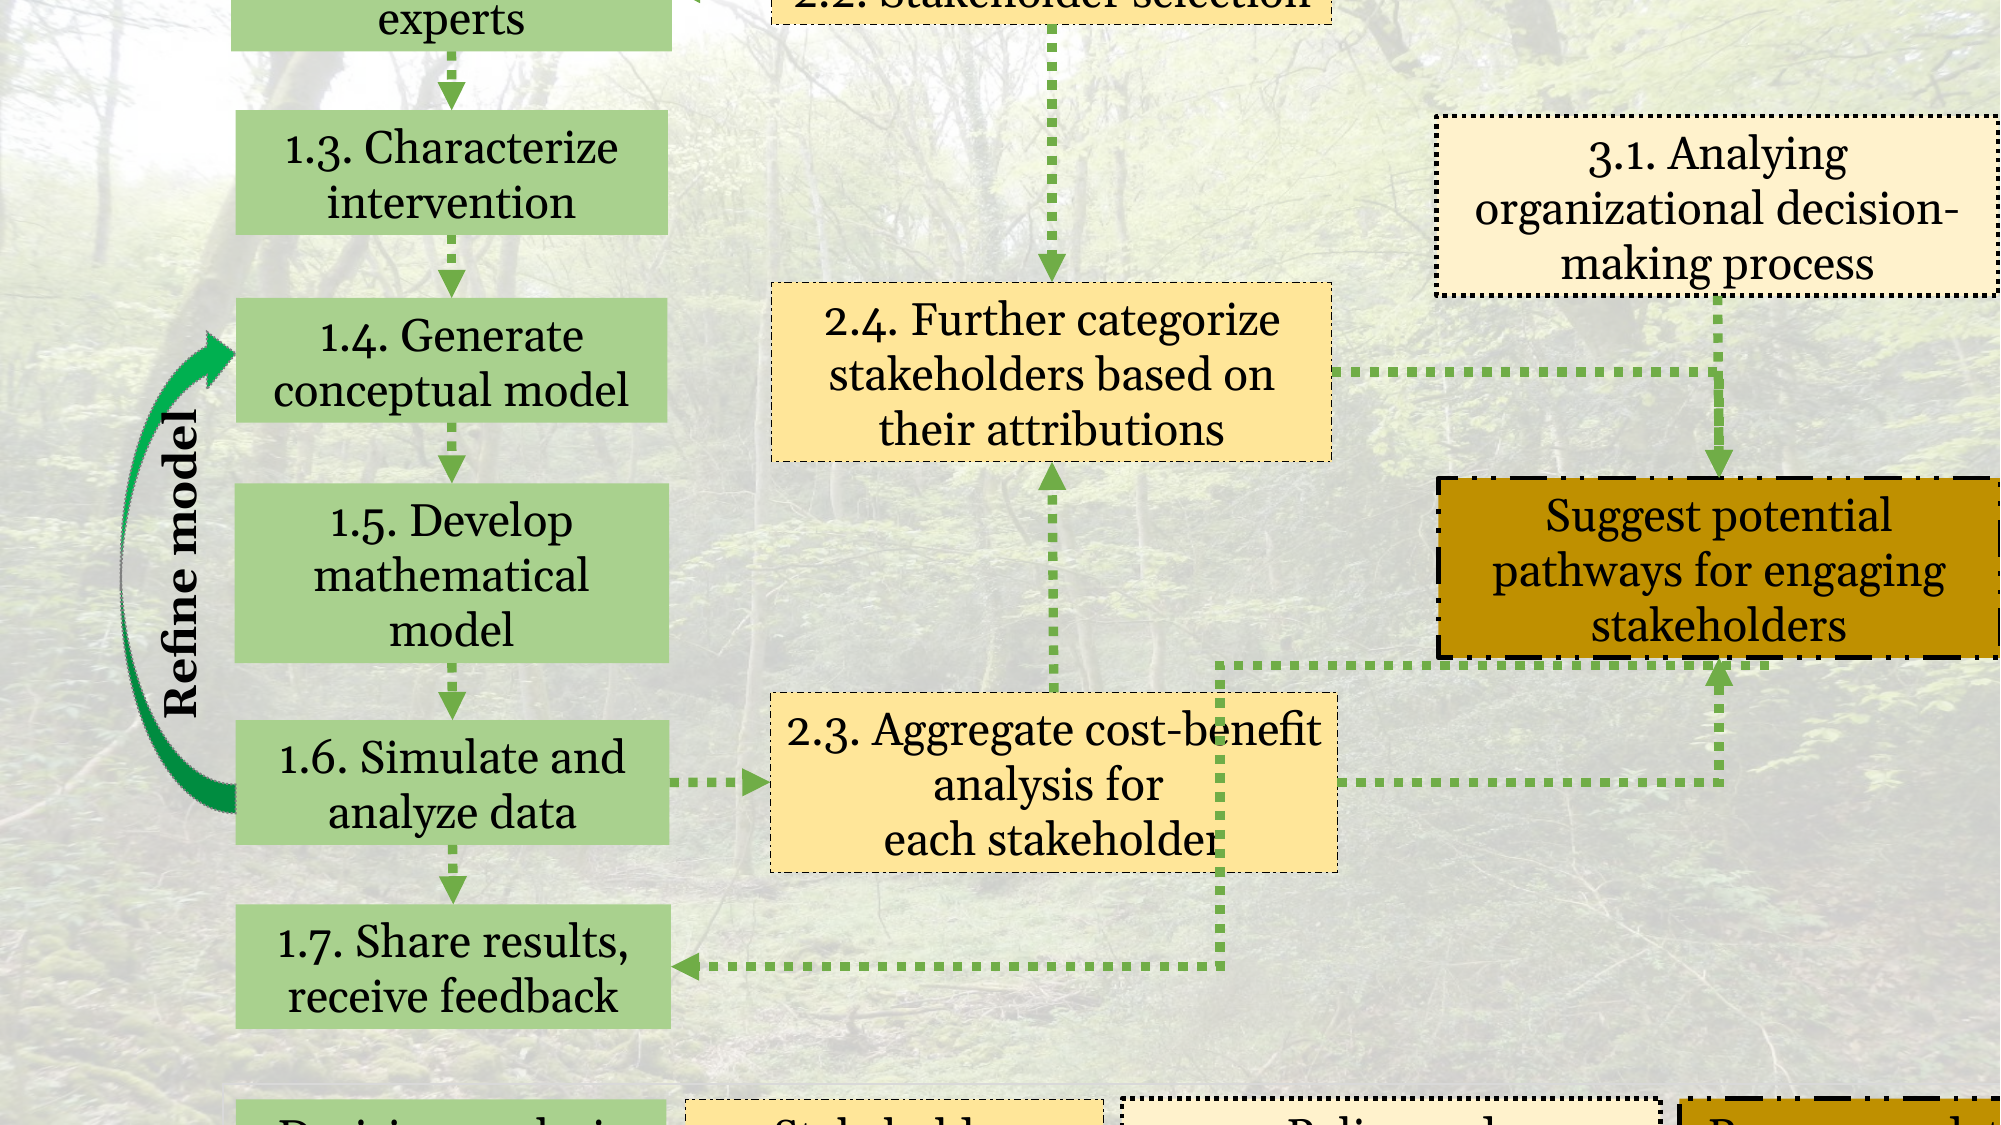

2.1. Stakeholder identification
1.1. Clarify decision and decision maker
1.2. Identify
experts
2.2. Stakeholder selection
1.3. Characterize intervention
3.1. Analying organizational decision-making process
2.4. Further categorize stakeholders based on their attributions
Iterative and reflective processes
1.4. Generate conceptual model
Suggest potential pathways for engaging stakeholders
1.5. Develop mathematical model
Refine model

2.3. Aggregate cost-benefit analysis for
each stakeholder
1.6. Simulate and analyze data
1.7. Share results, receive feedback

Policy and organizational decision-making analysis
Recommendations for engaging stakeholders
Decision analysis steps

Stakeholder identification and analysis steps